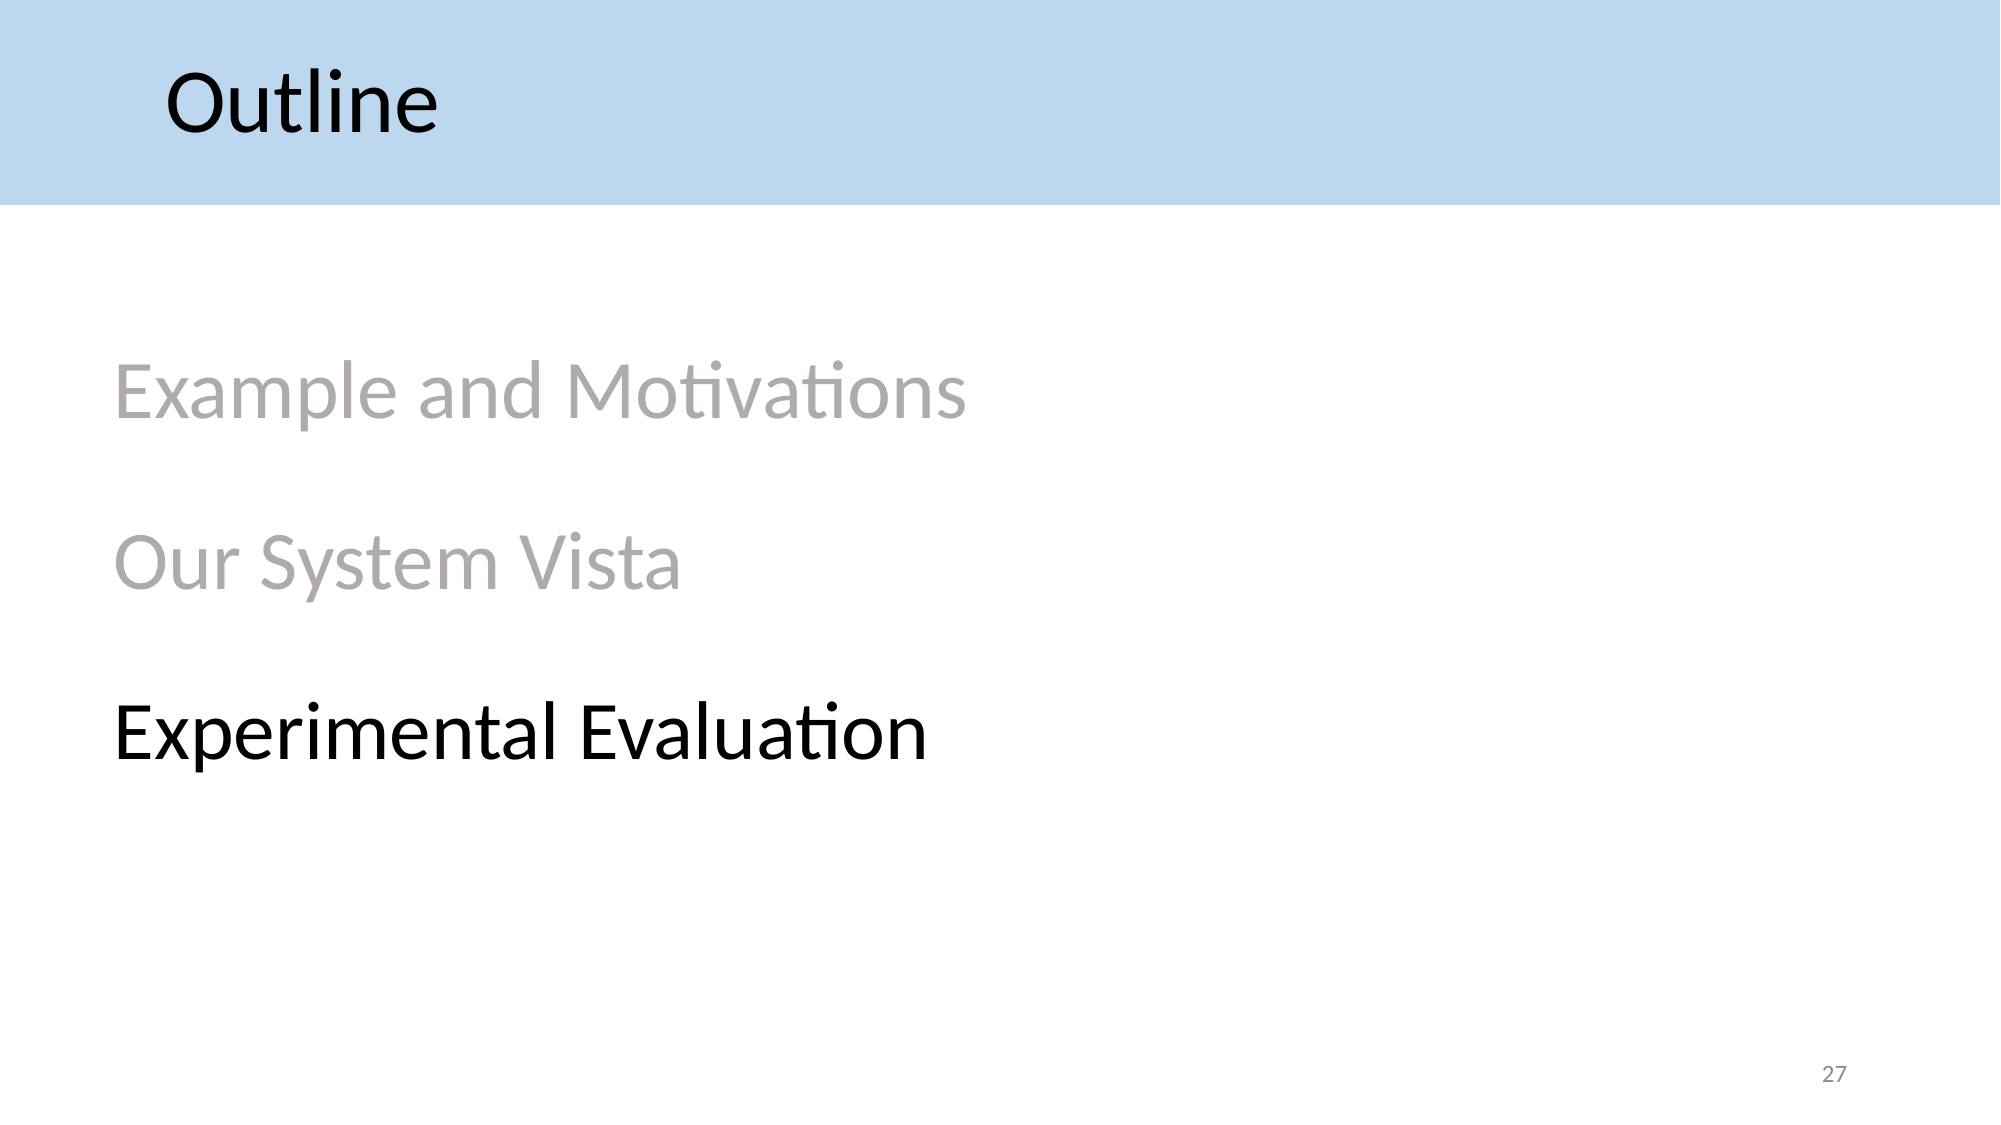

# Outline
Example and Motivations
Our System Vista
Experimental Evaluation
27